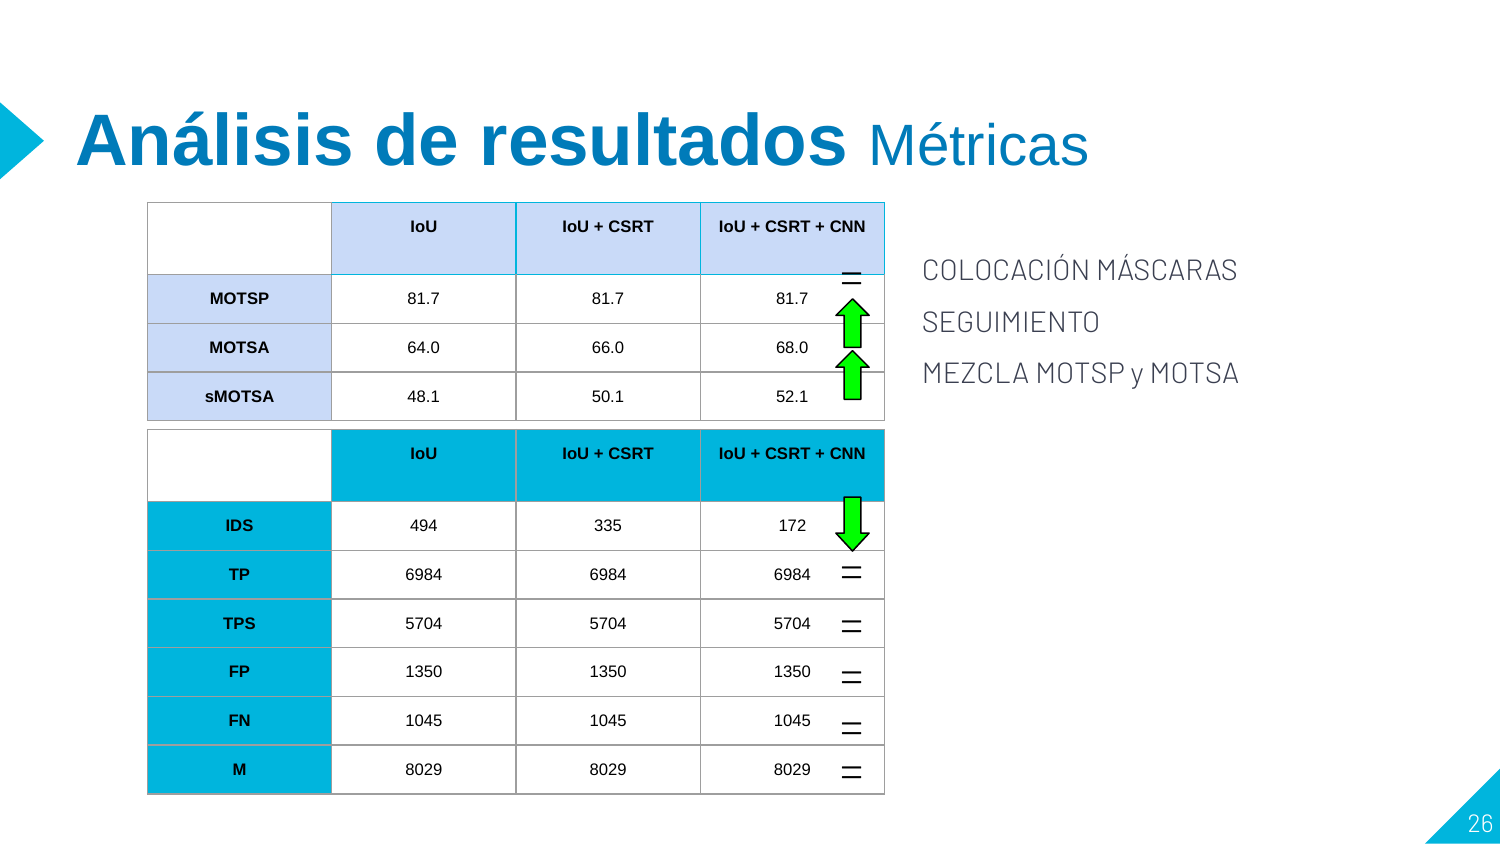

# Análisis de resultados Métricas

|  | IoU | IoU + CSRT | IoU + CSRT + CNN |
| --- | --- | --- | --- |
| MOTSP | 81.7 | 81.7 | 81.7 |
| MOTSA | 64.0 | 66.0 | 68.0 |
| sMOTSA | 48.1 | 50.1 | 52.1 |
=
COLOCACIÓN MÁSCARAS

SEGUIMIENTO

MEZCLA MOTSP y MOTSA

|  | IoU | IoU + CSRT | IoU + CSRT + CNN |
| --- | --- | --- | --- |
| IDS | 494 | 335 | 172 |
| TP | 6984 | 6984 | 6984 |
| TPS | 5704 | 5704 | 5704 |
| FP | 1350 | 1350 | 1350 |
| FN | 1045 | 1045 | 1045 |
| M | 8029 | 8029 | 8029 |

=
=
=
=
=
26